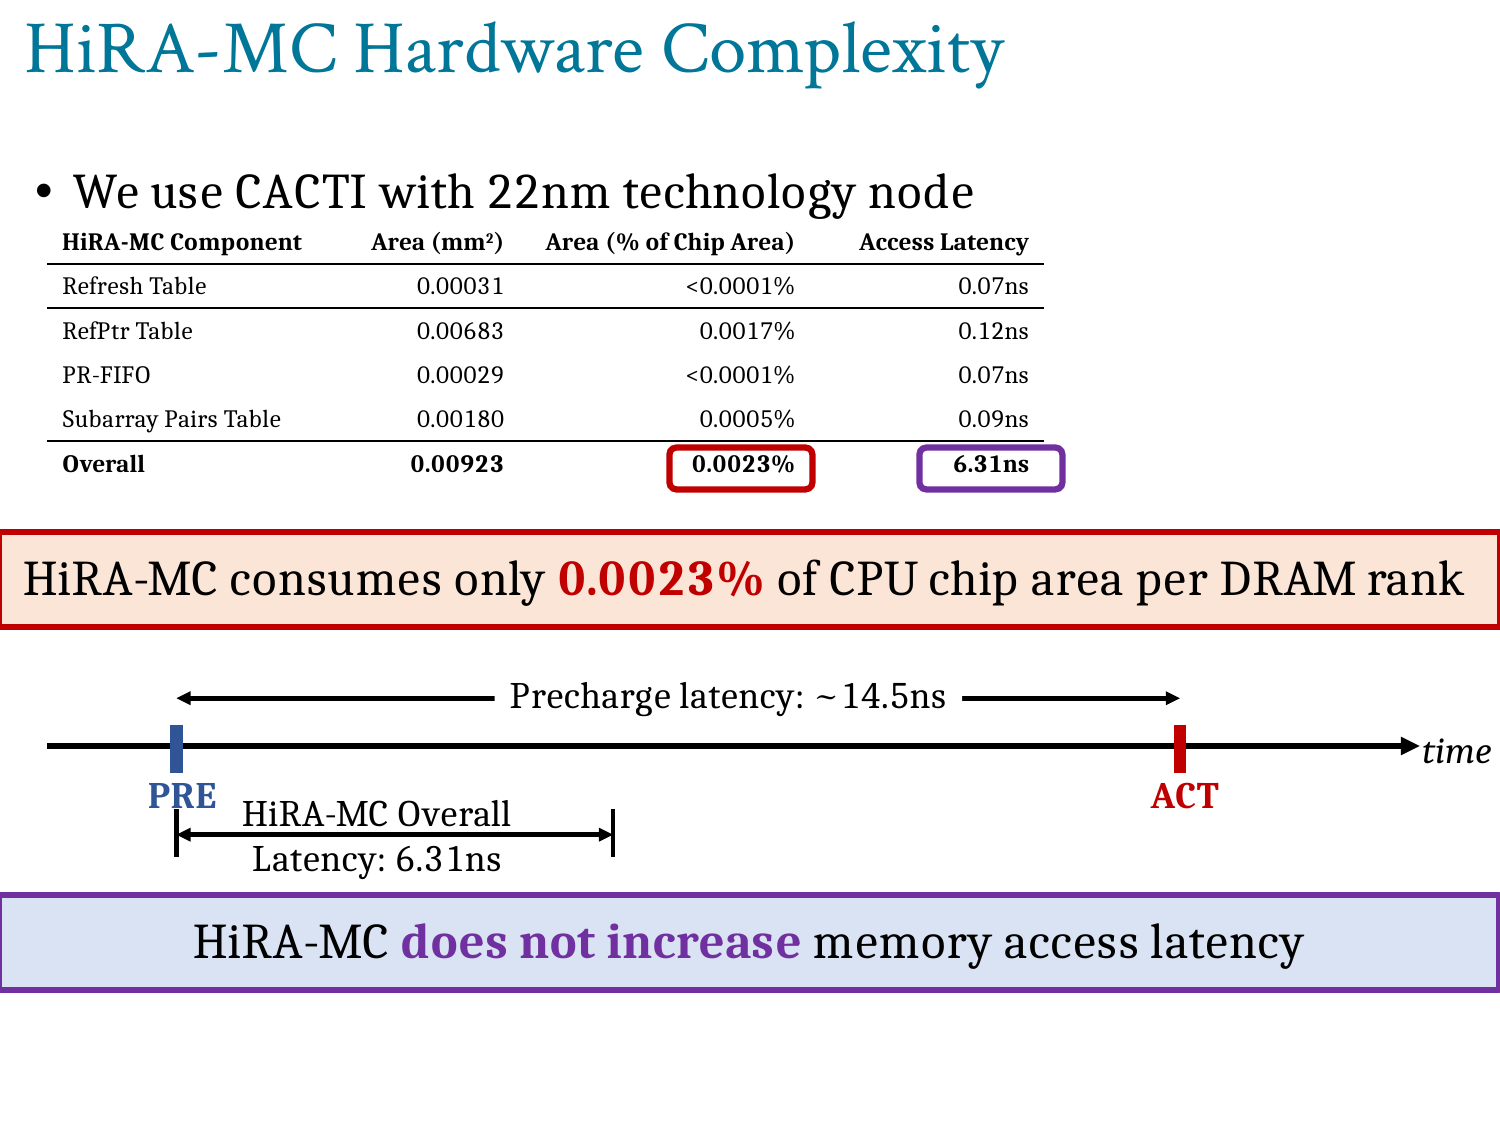

# HiRA-MC Hardware Complexity
We use CACTI with 22nm technology node
| HiRA-MC Component | Area (mm2) | Area (% of Chip Area) | Access Latency |
| --- | --- | --- | --- |
| Refresh Table | 0.00031 | <0.0001% | 0.07ns |
| RefPtr Table | 0.00683 | 0.0017% | 0.12ns |
| PR-FIFO | 0.00029 | <0.0001% | 0.07ns |
| Subarray Pairs Table | 0.00180 | 0.0005% | 0.09ns |
| Overall | 0.00923 | 0.0023% | 6.31ns |

HiRA-MC consumes only 0.0023% of CPU chip area per DRAM rank
Precharge latency: ~14.5ns
time
PRE
ACT
HiRA-MC Overall
Latency: 6.31ns
HiRA-MC does not increase memory access latency